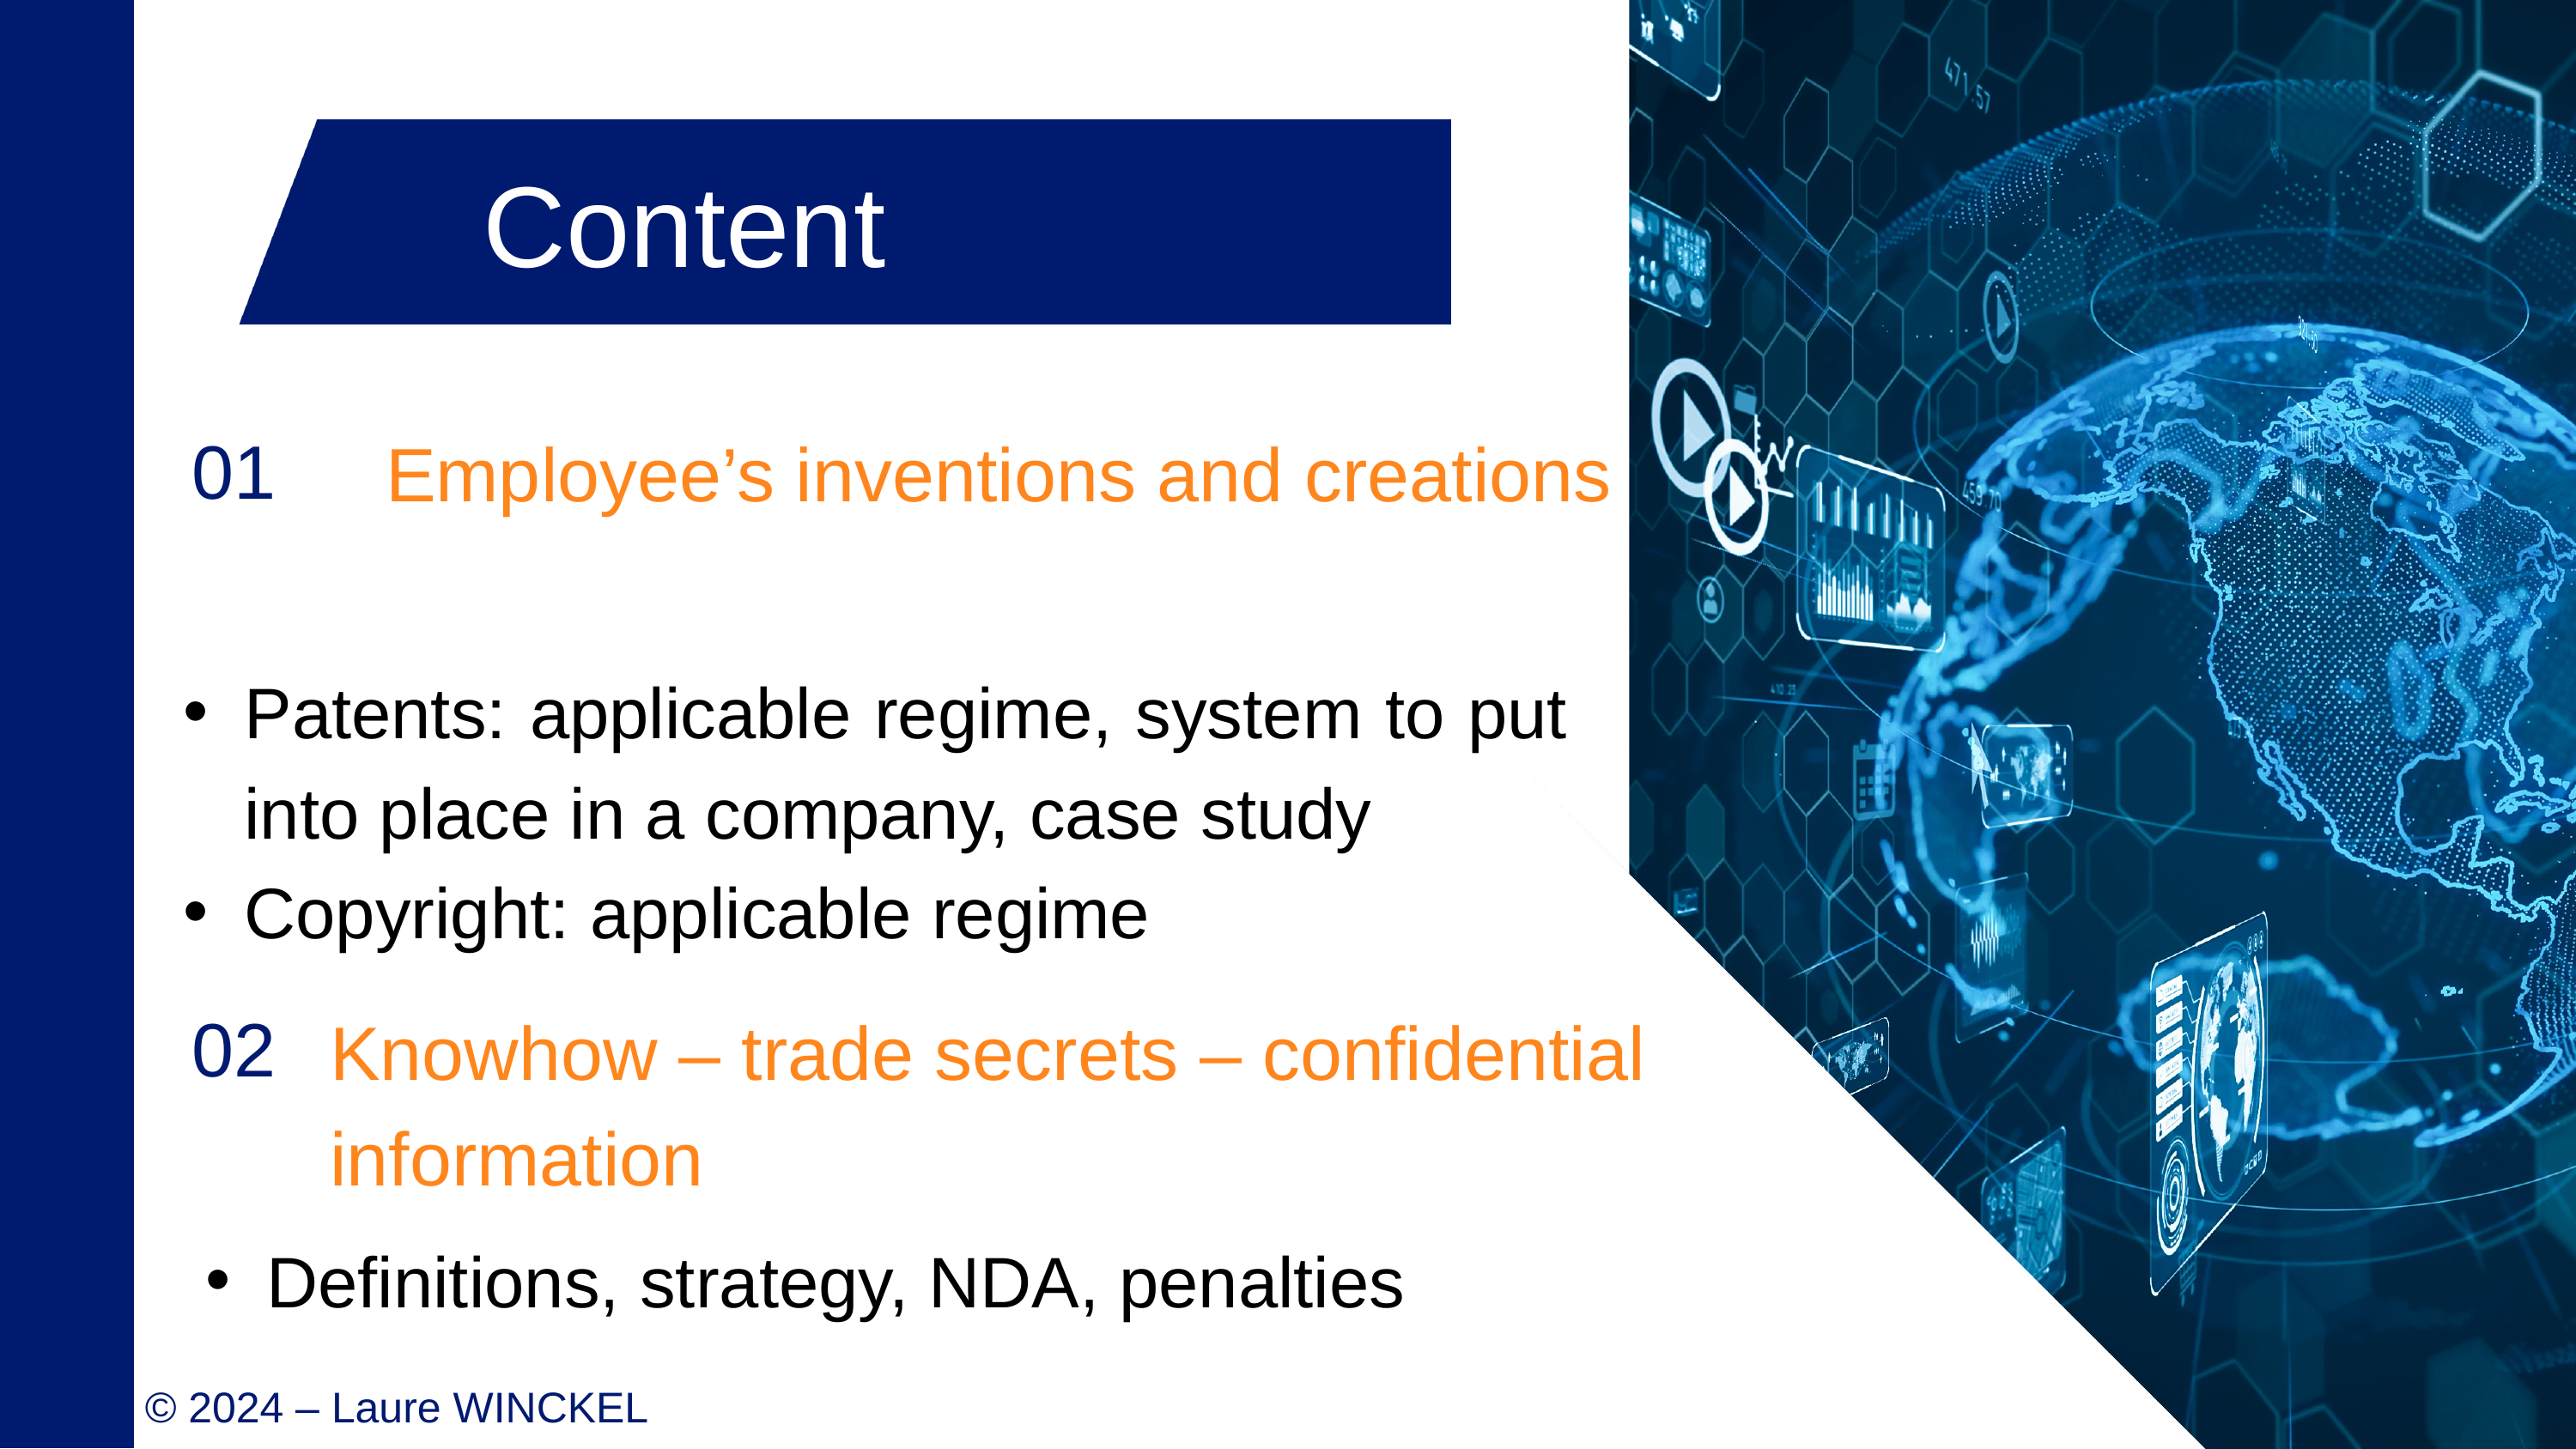

Content
01
Employee’s inventions and creations
Patents: applicable regime, system to put into place in a company, case study
Copyright: applicable regime

02
Knowhow – trade secrets – confidential information

Definitions, strategy, NDA, penalties

© 2024 – Laure WINCKEL